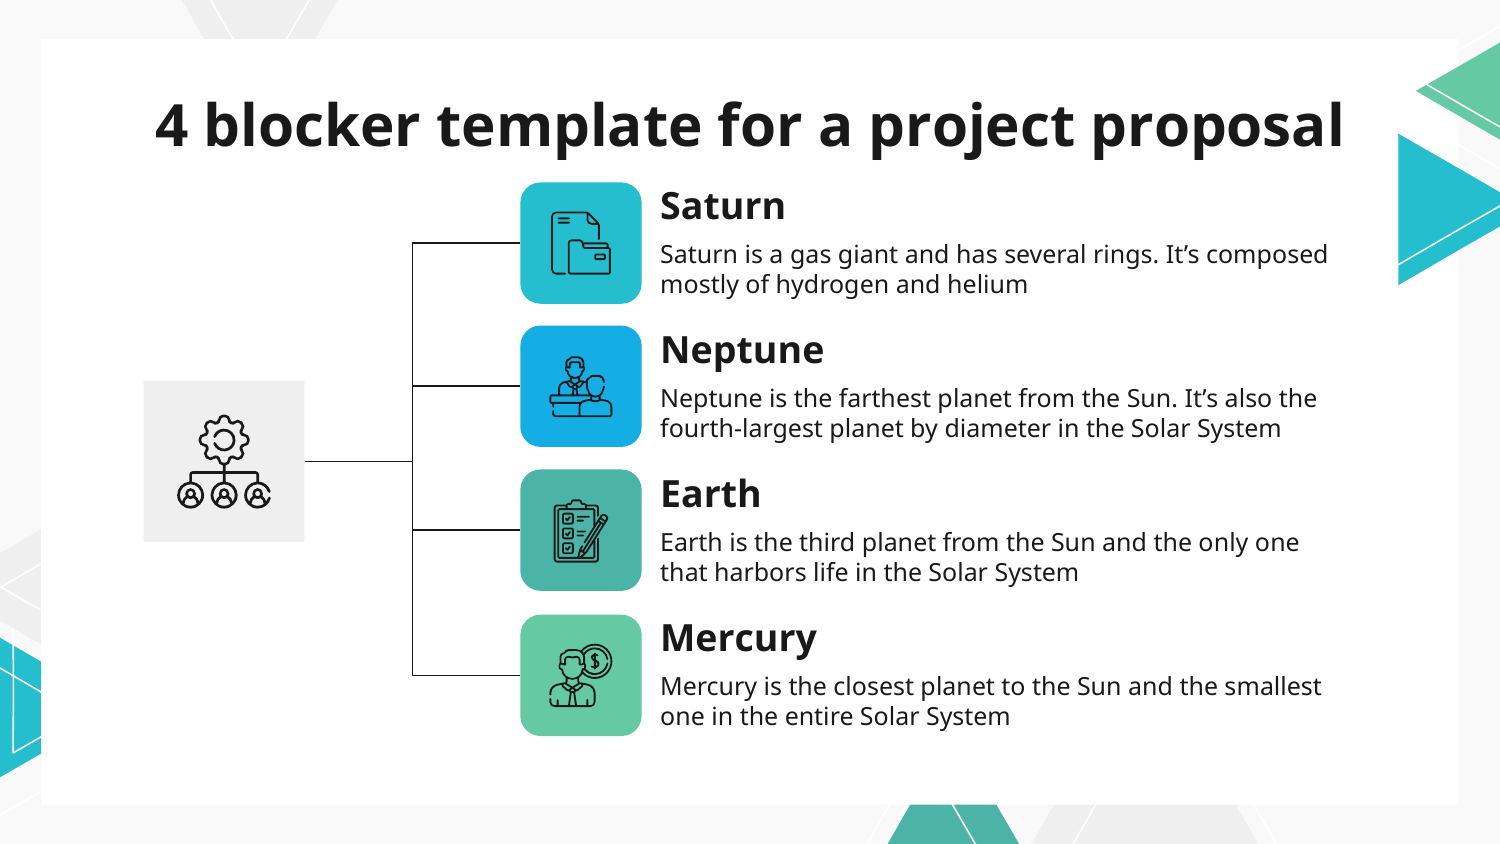

# 4 blocker template for a project proposal
Saturn

Saturn is a gas giant and has several rings. It’s composed mostly of hydrogen and helium
Neptune

Neptune is the farthest planet from the Sun. It’s also the fourth-largest planet by diameter in the Solar System

Earth

Earth is the third planet from the Sun and the only one that harbors life in the Solar System
Mercury

Mercury is the closest planet to the Sun and the smallest one in the entire Solar System